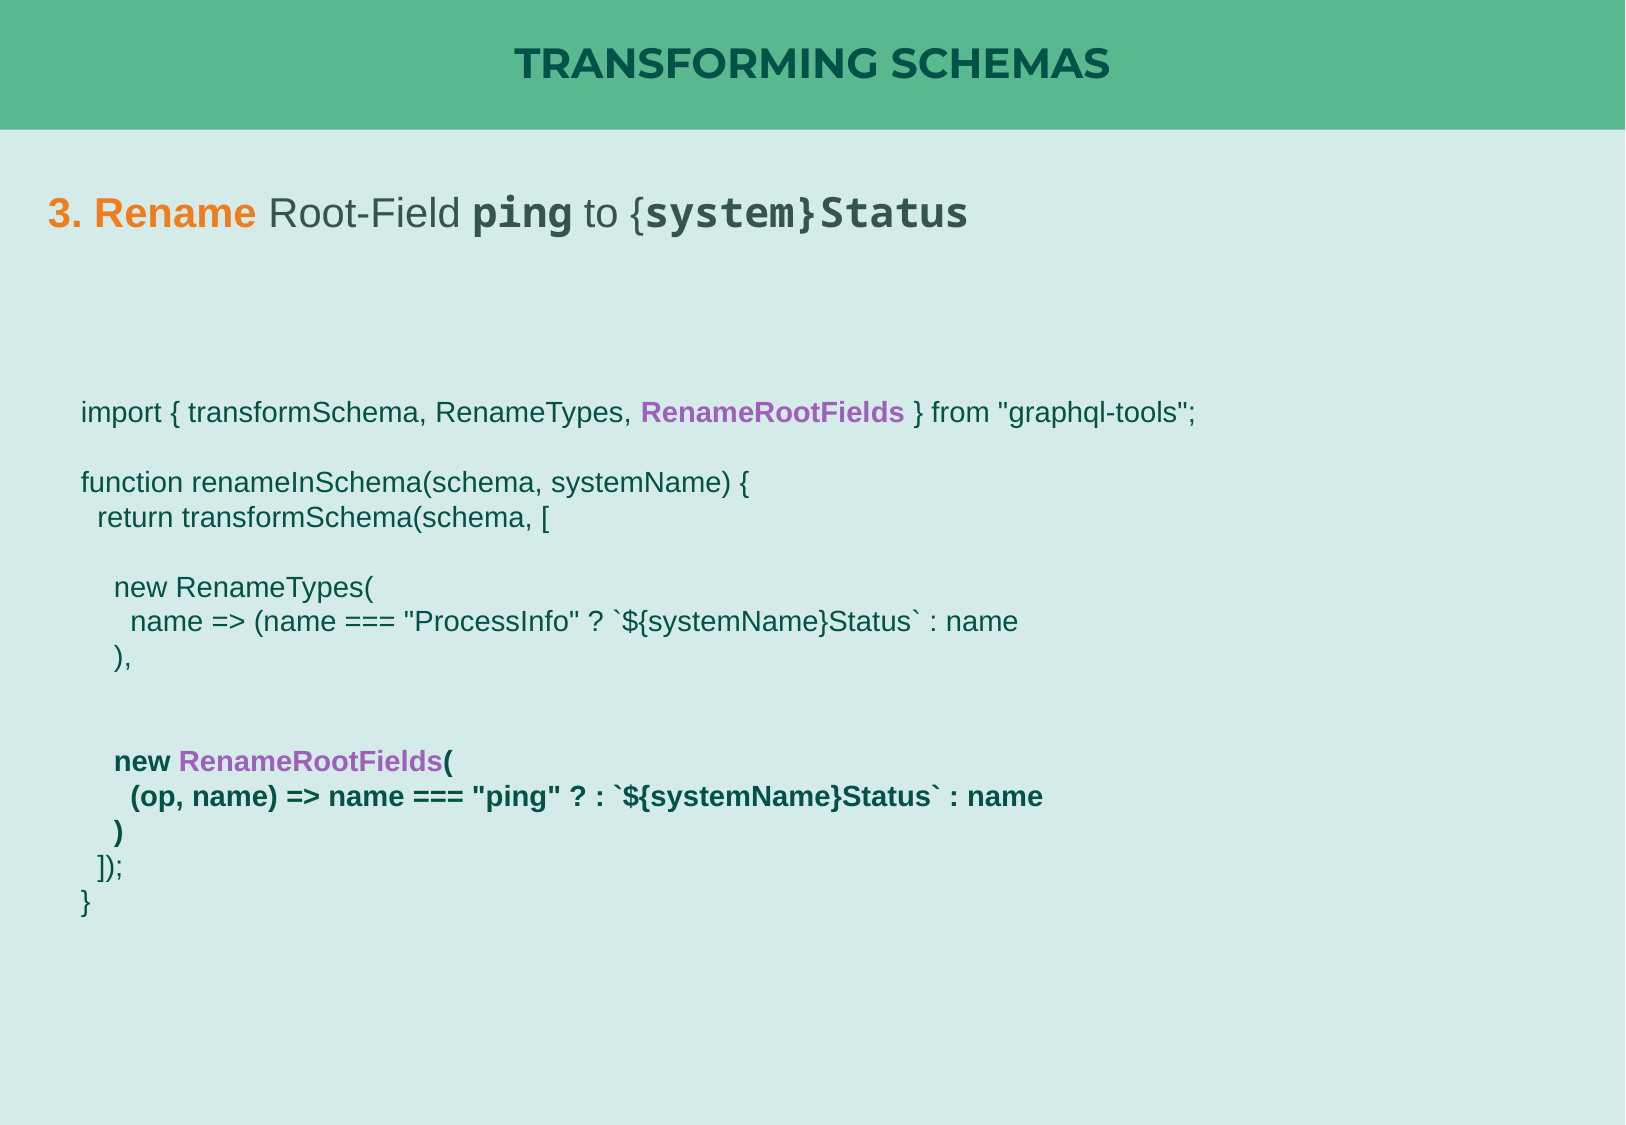

# Transforming Schemas
3. Rename Root-Field ping to {system}Status
import { transformSchema, RenameTypes, RenameRootFields } from "graphql-tools";

function renameInSchema(schema, systemName) {
  return transformSchema(schema, [

    new RenameTypes(
      name => (name === "ProcessInfo" ? `${systemName}Status` : name
    ),

    new RenameRootFields(
      (op, name) => name === "ping" ? : `${systemName}Status` : name
    )
  ]);
}